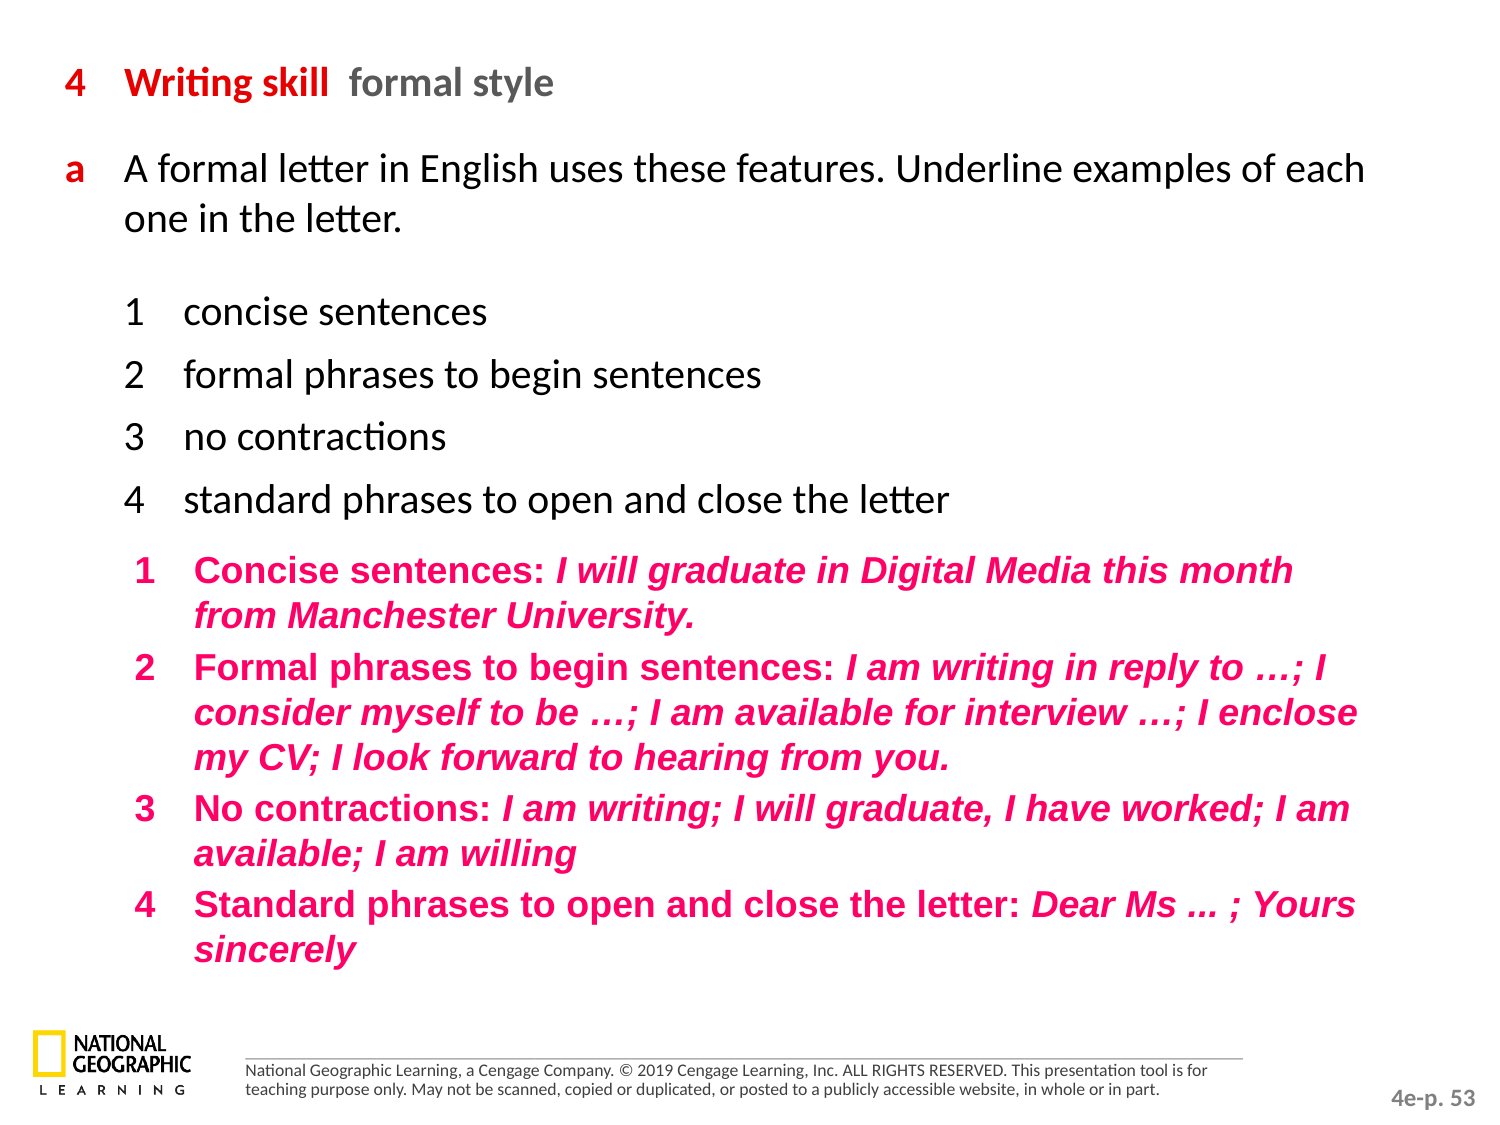

4	Writing skill  formal style
a 	A formal letter in English uses these features. Underline examples of each one in the letter.
1	concise sentences
2 	formal phrases to begin sentences
3 	no contractions
4 	standard phrases to open and close the letter
1 	Concise sentences: I will graduate in Digital Media this month from Manchester University.
2 	Formal phrases to begin sentences: I am writing in reply to …; I consider myself to be …; I am available for interview …; I enclose my CV; I look forward to hearing from you.
3 	No contractions: I am writing; I will graduate, I have worked; I am available; I am willing
4 	Standard phrases to open and close the letter: Dear Ms ... ; Yours sincerely
4e-p. 53